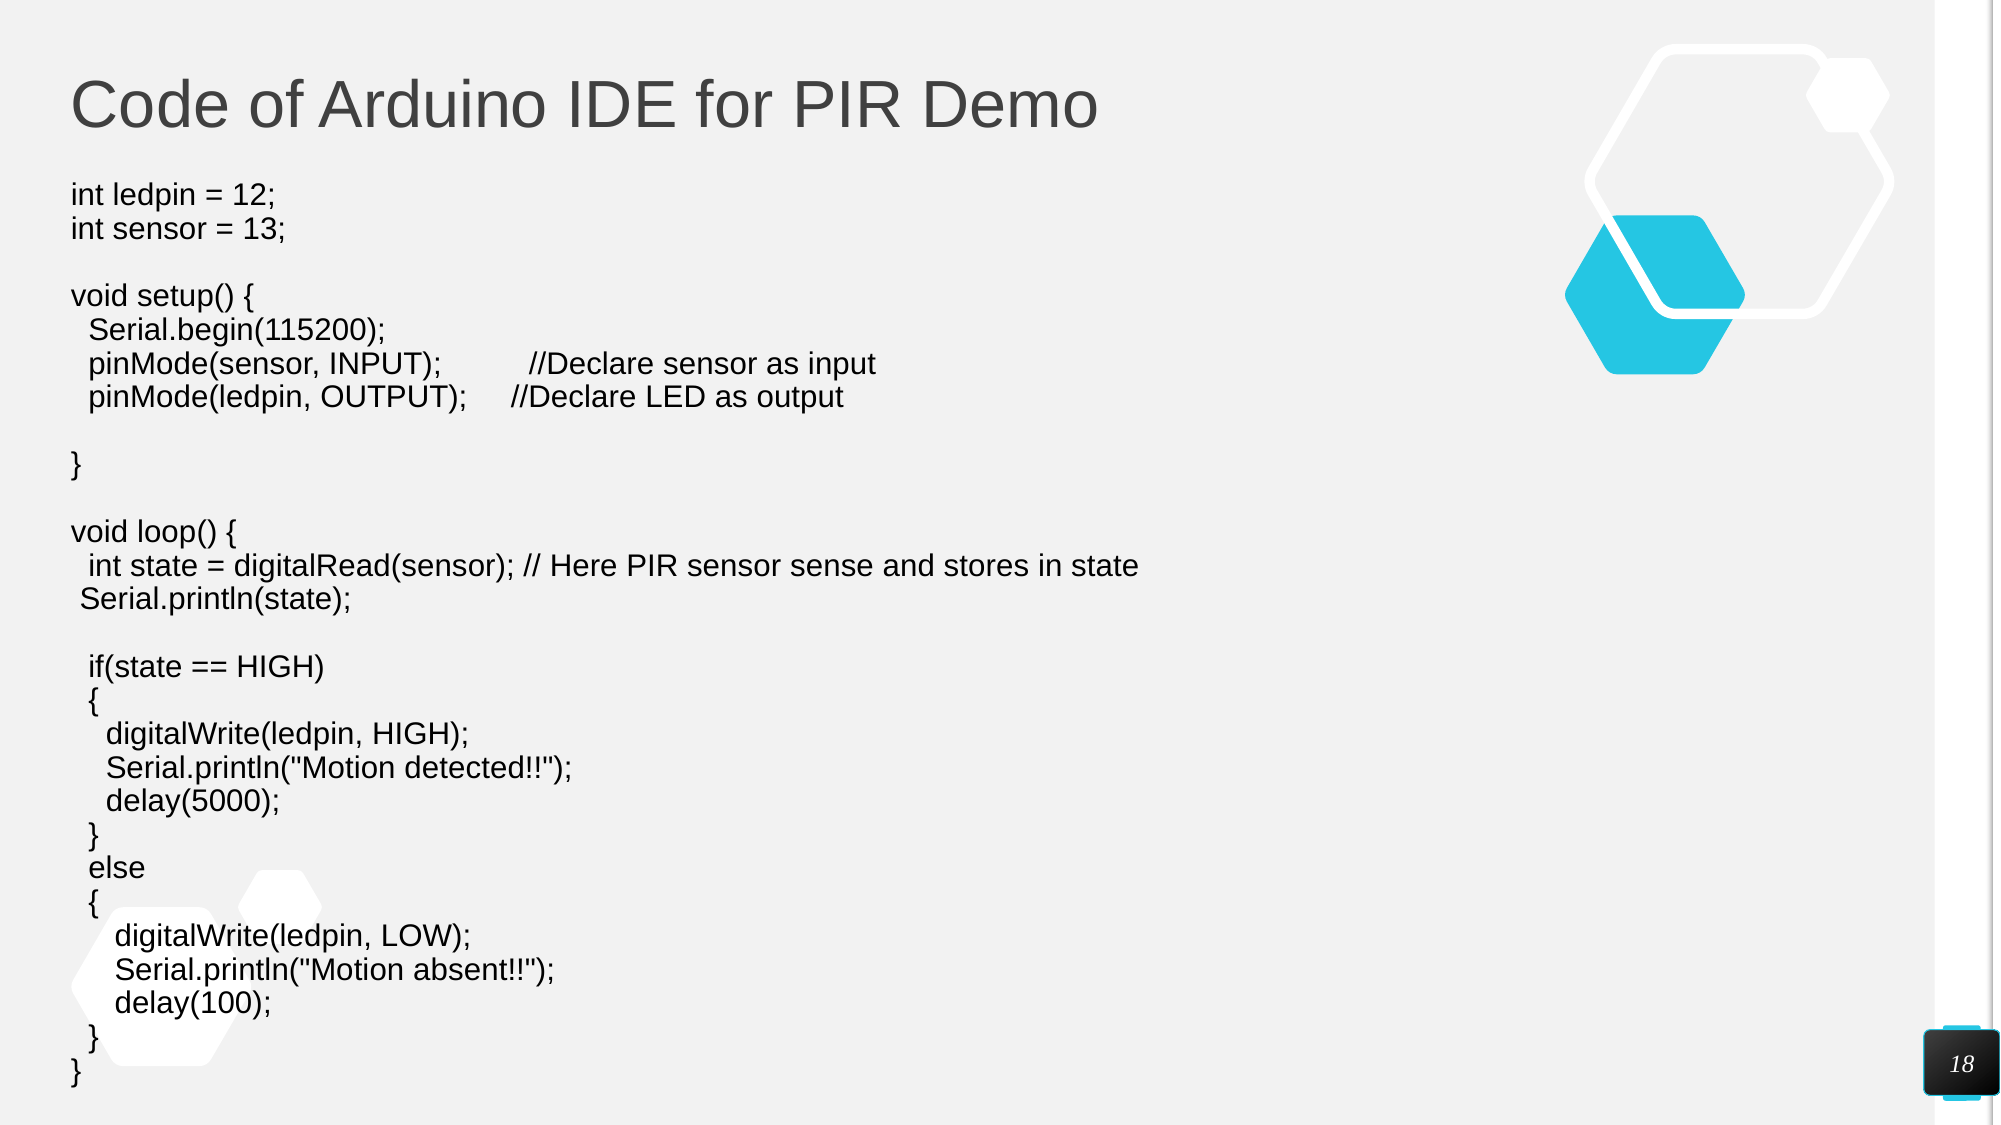

# Code of Arduino IDE for PIR Demo
int ledpin = 12;
int sensor = 13;

void setup() {
  Serial.begin(115200);
  pinMode(sensor, INPUT);          //Declare sensor as input
  pinMode(ledpin, OUTPUT);     //Declare LED as output

}

void loop() {
  int state = digitalRead(sensor); // Here PIR sensor sense and stores in state
 Serial.println(state);

  if(state == HIGH)
  {
    digitalWrite(ledpin, HIGH);
    Serial.println("Motion detected!!");
    delay(5000);
  }
  else
  {
     digitalWrite(ledpin, LOW);
     Serial.println("Motion absent!!");
     delay(100);
  }
}
18